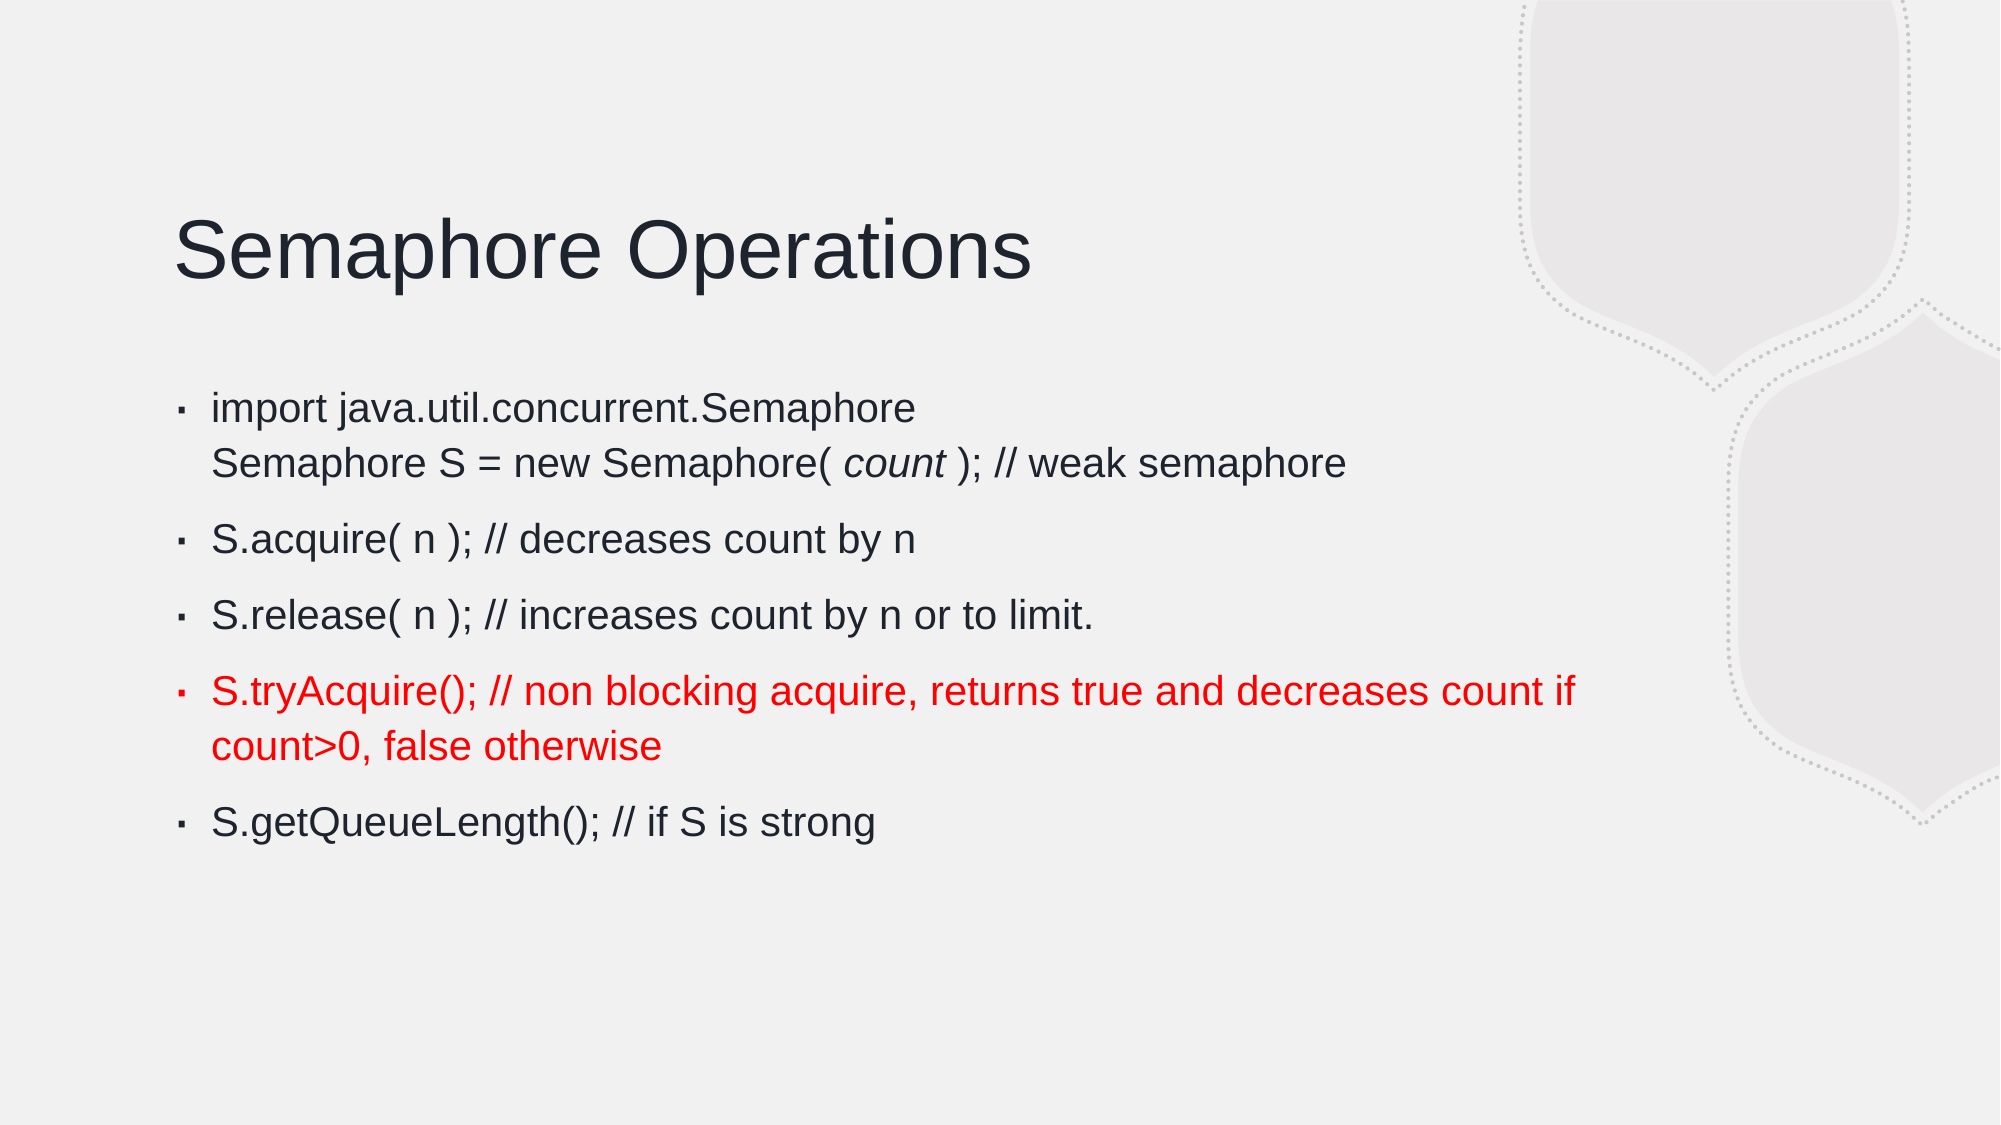

# Semaphore Operations
import java.util.concurrent.Semaphore
Semaphore S = new Semaphore( count ); // weak semaphore
S.acquire( n ); // decreases count by n
S.release( n ); // increases count by n or to limit.
S.tryAcquire(); // non blocking acquire, returns true and decreases count if count>0, false otherwise
S.getQueueLength(); // if S is strong